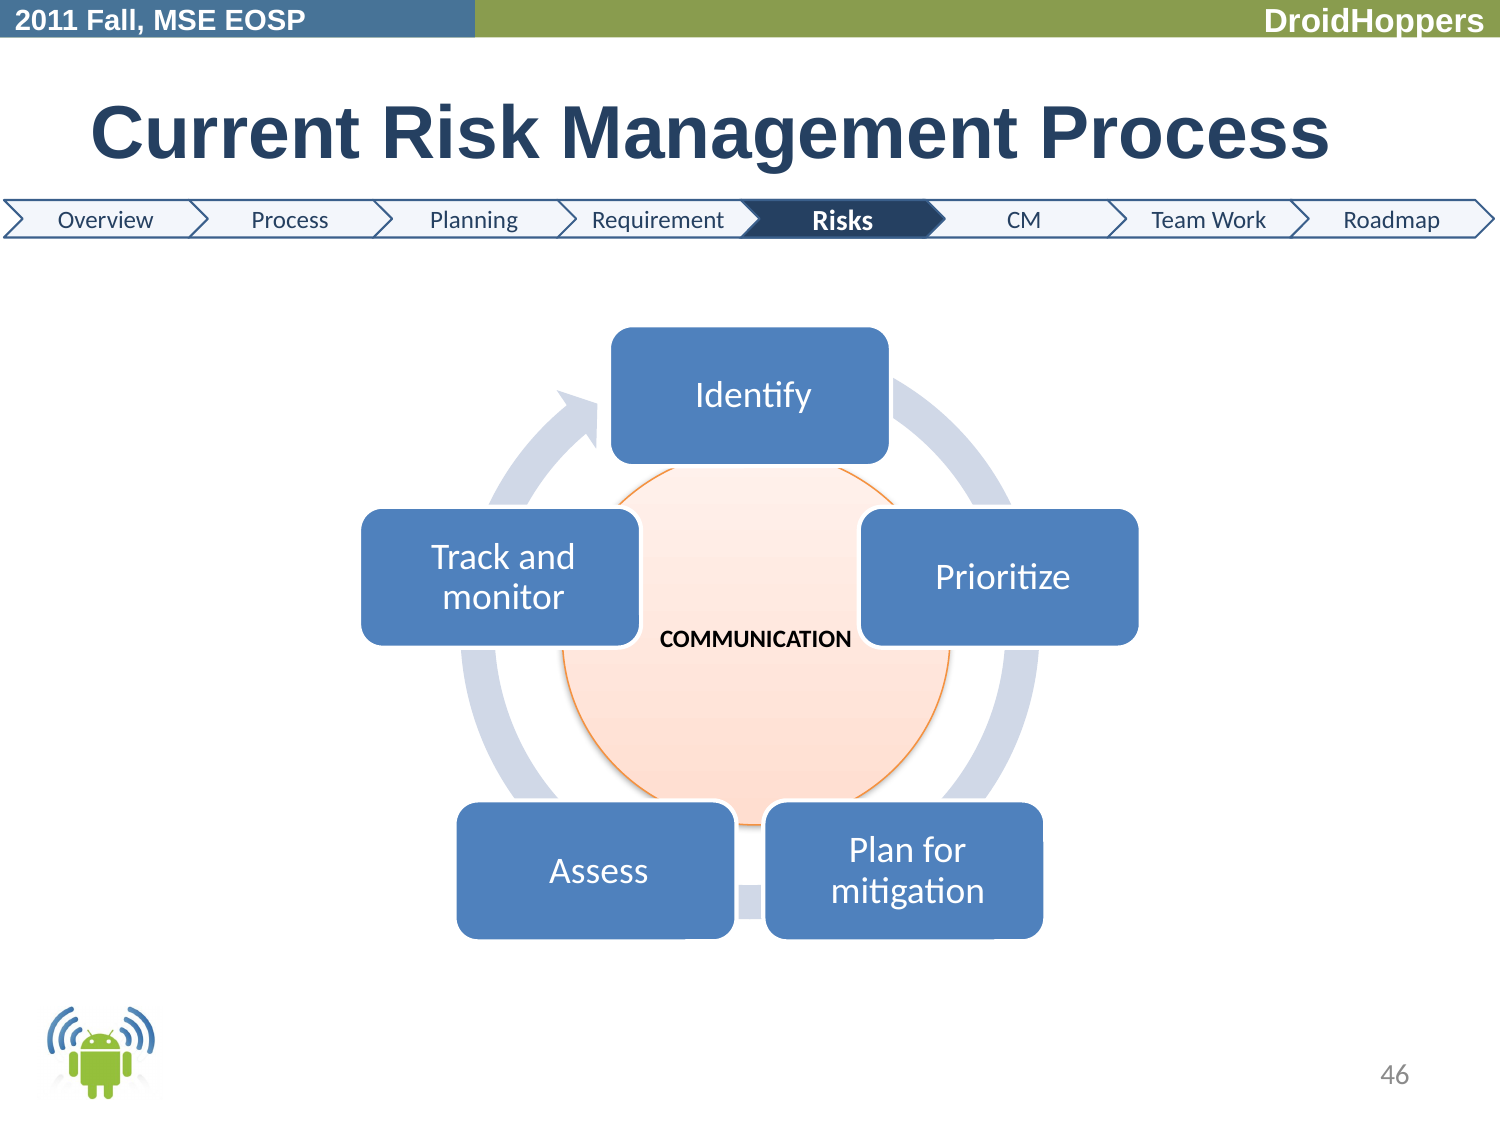

# Current Risk Management Process
Risks
Identify
Prioritize
Plan for mitigation
Assess
Track and monitor
Communication
46